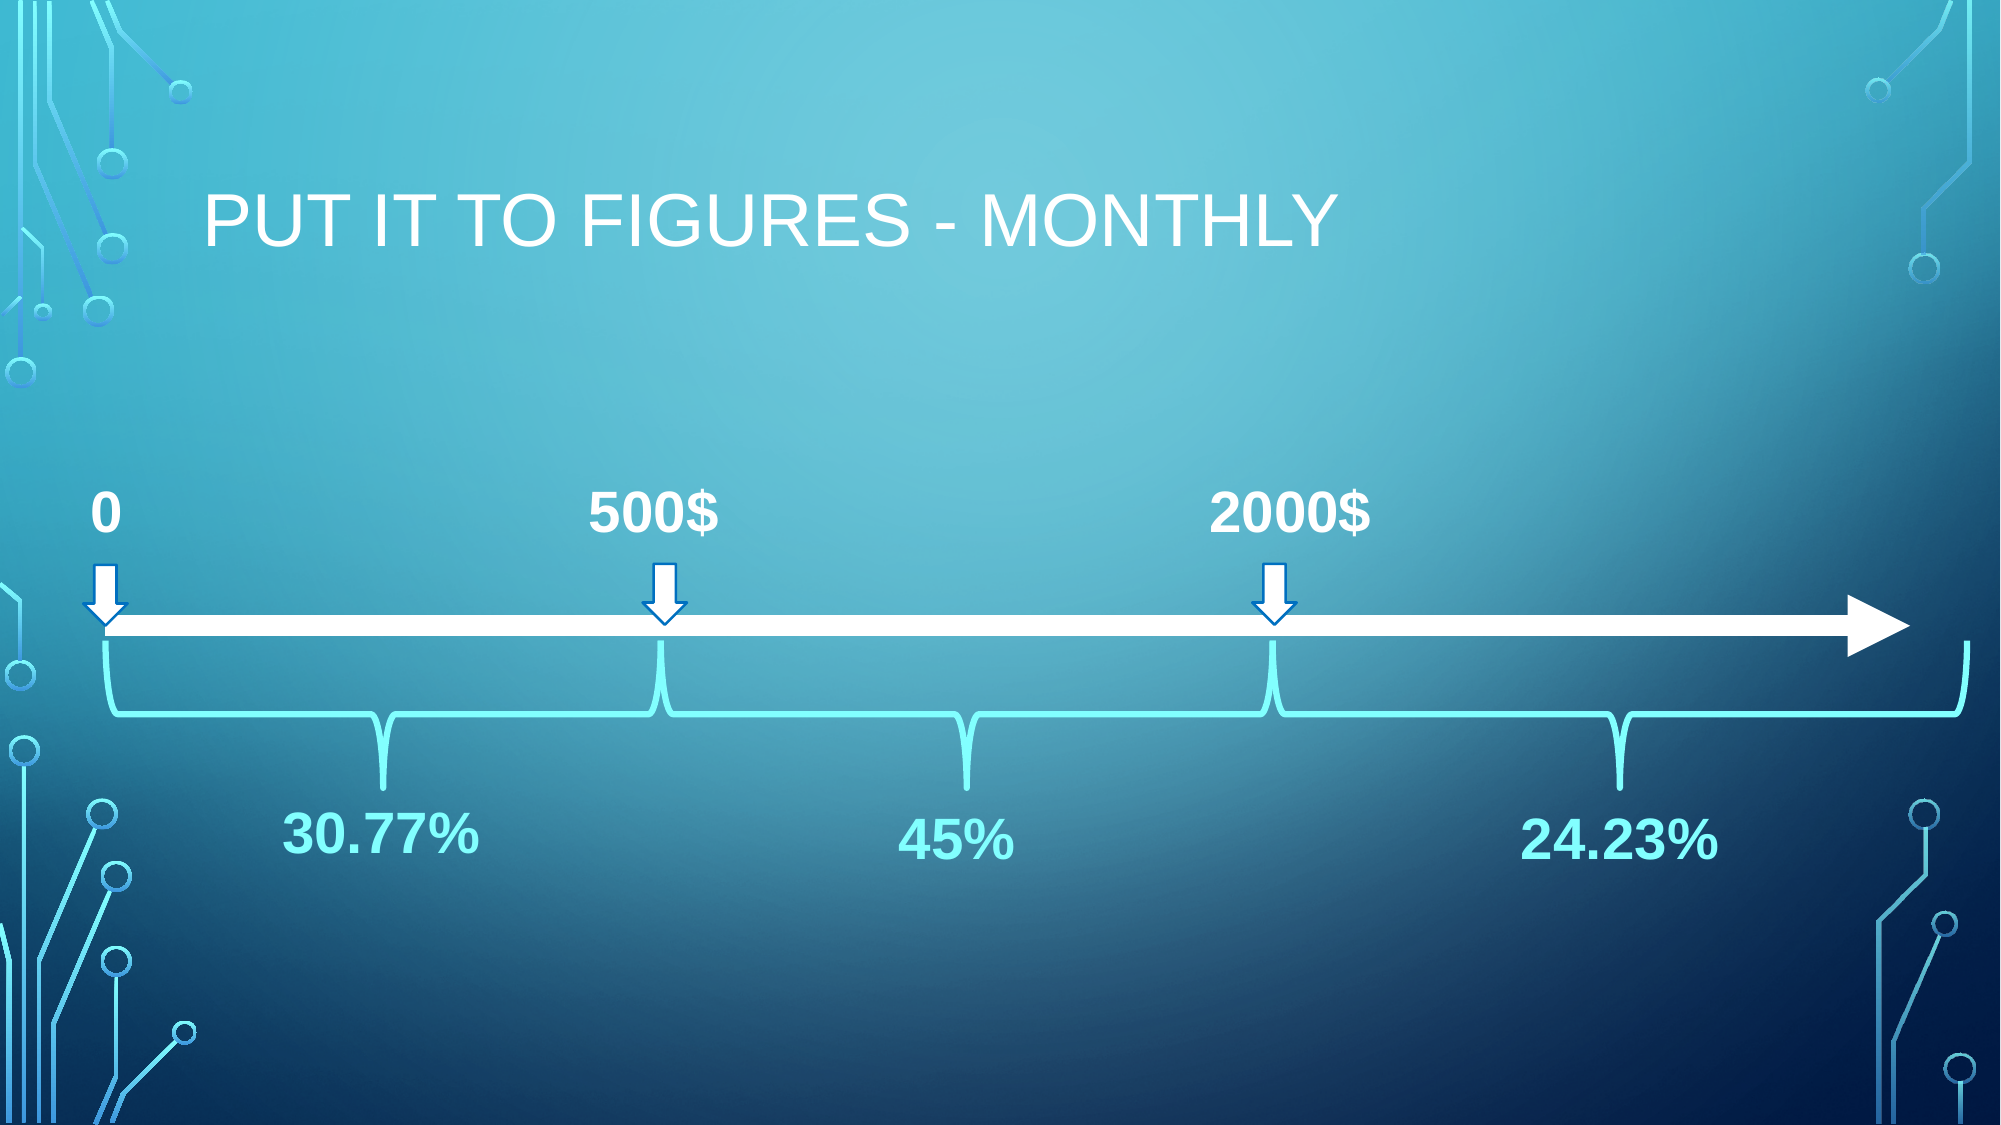

# Put it to figures - Monthly

500$
0
2000$

30.77%
45%
24.23%